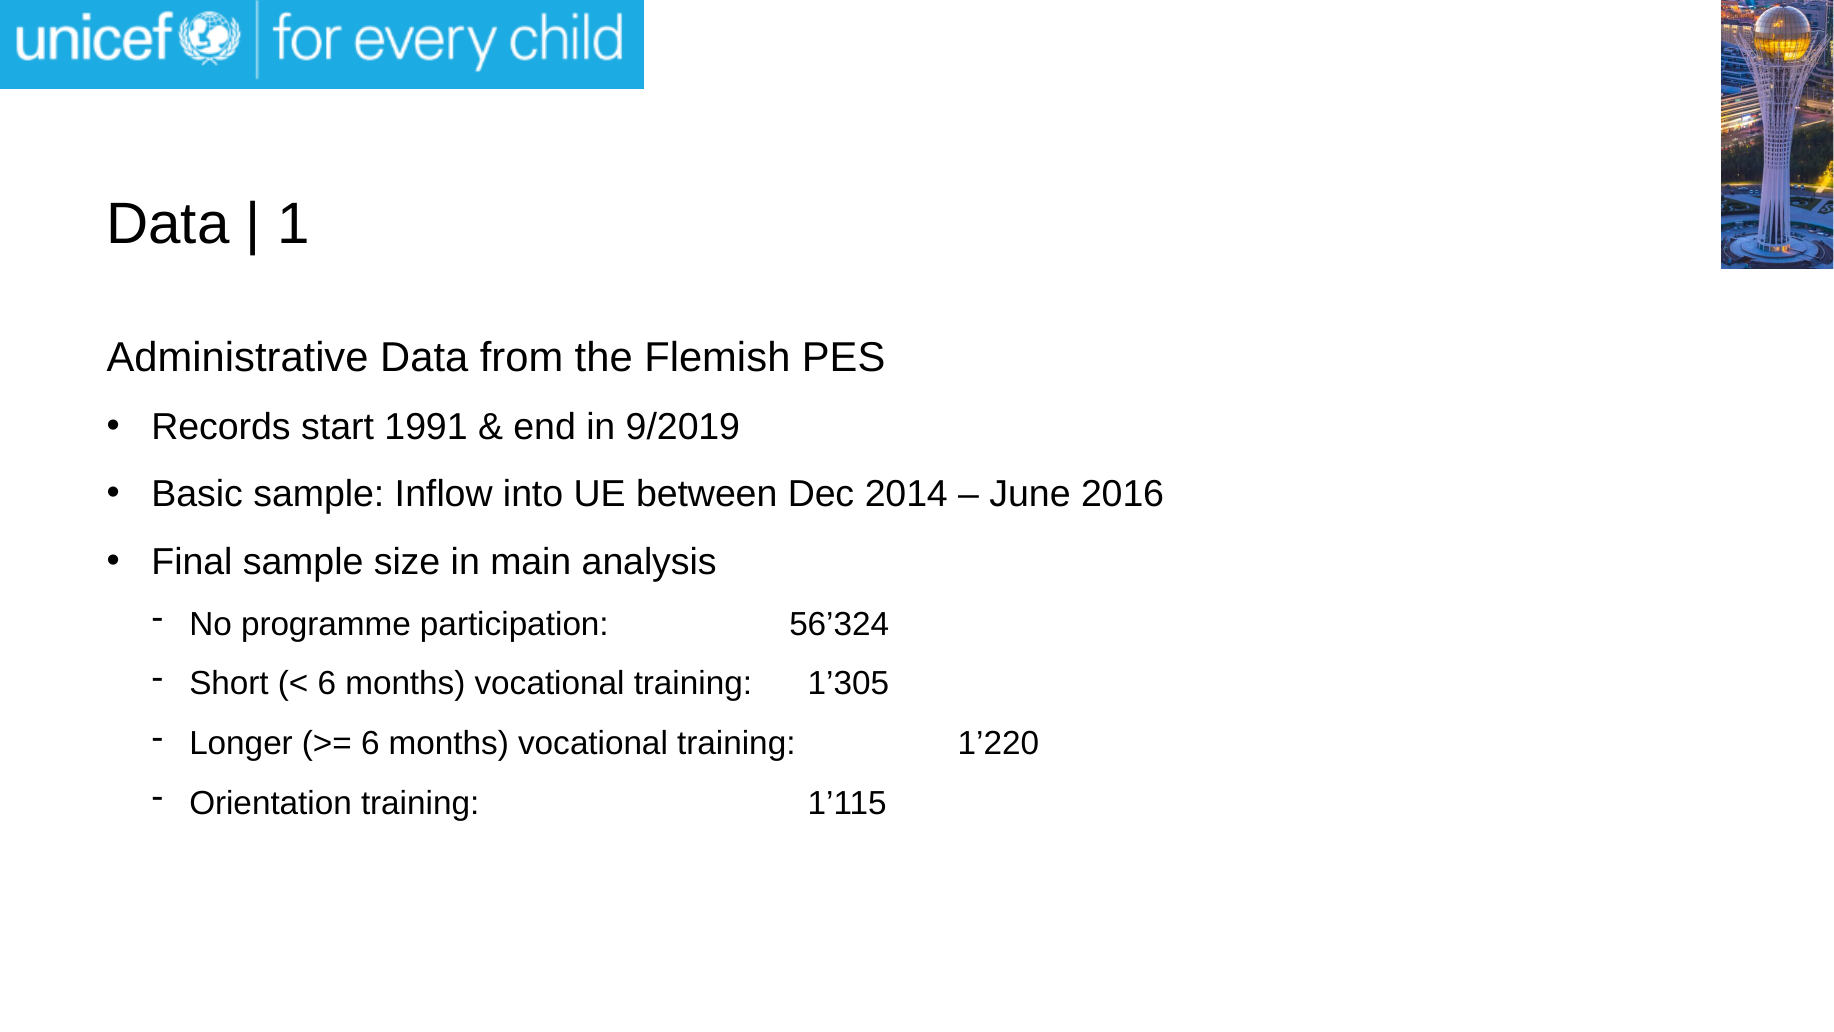

# Data | 1
Administrative Data from the Flemish PES
Records start 1991 & end in 9/2019
Basic sample: Inflow into UE between Dec 2014 – June 2016
Final sample size in main analysis
No programme participation:		56’324
Short (< 6 months) vocational training:	  1’305
Longer (>= 6 months) vocational training:	  1’220
Orientation training:			  1’115